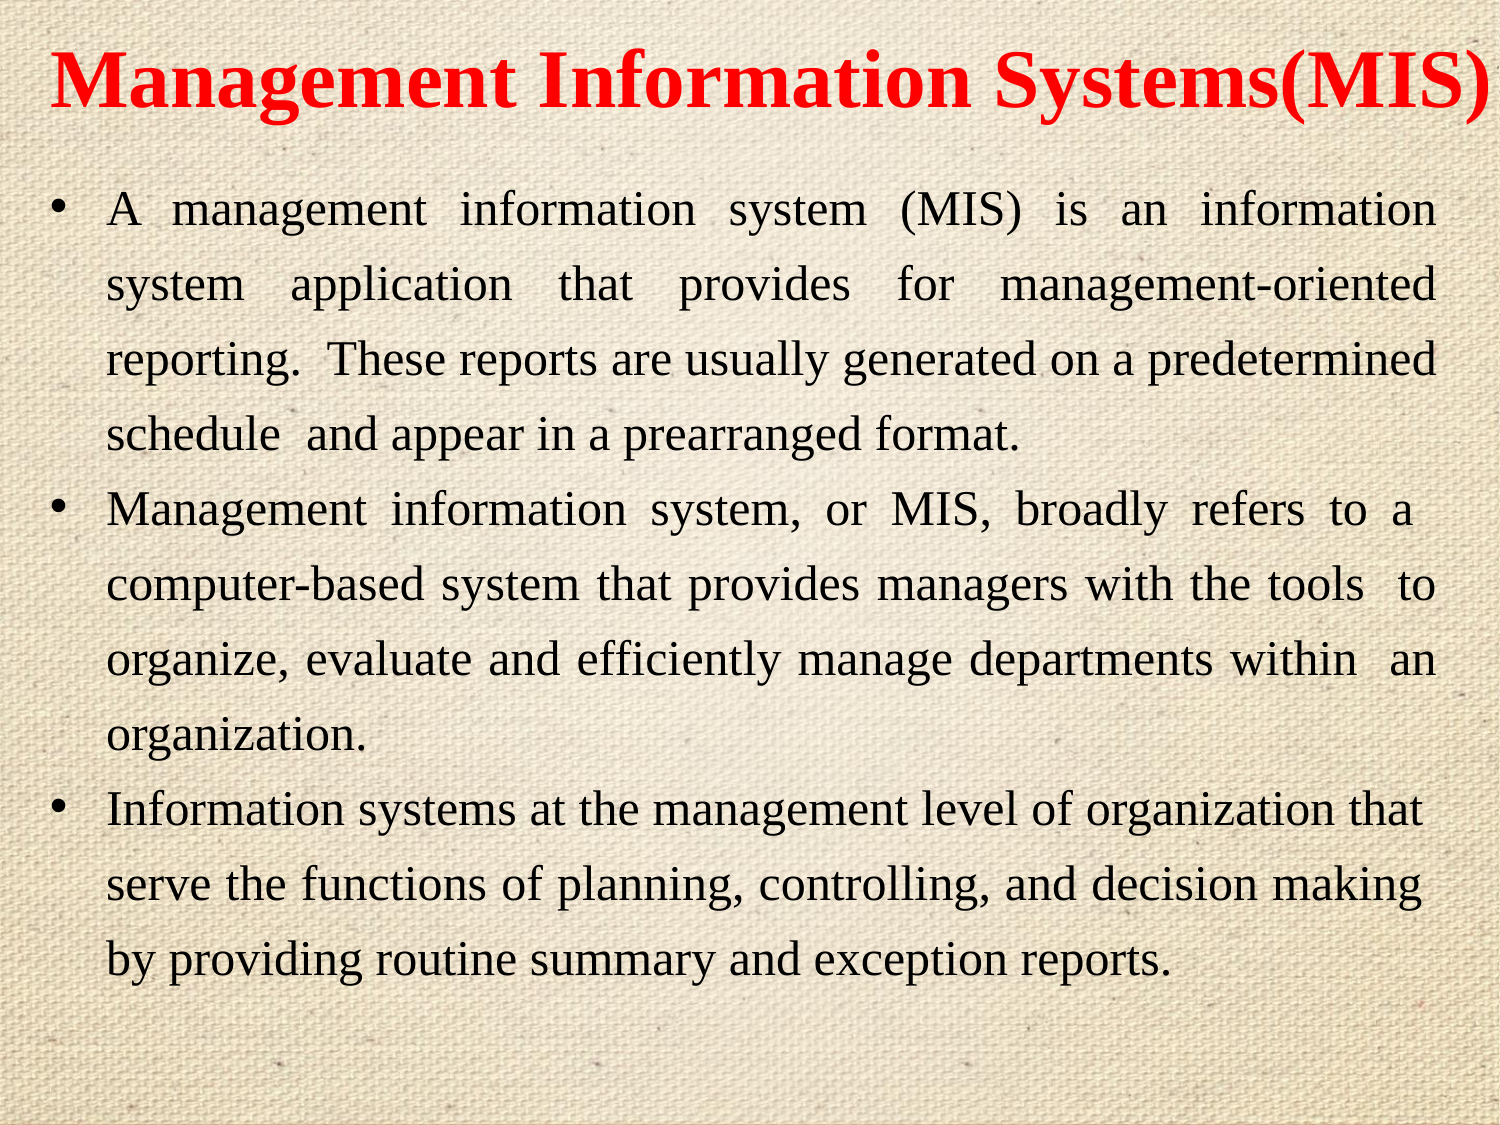

# Management Information Systems(MIS)
A management information system (MIS) is an information system application that provides for management-oriented reporting.  These reports are usually generated on a predetermined schedule  and appear in a prearranged format.
Management information system, or MIS, broadly refers to a  computer-based system that provides managers with the tools  to organize, evaluate and efficiently manage departments within  an organization.
Information systems at the management level of organization that  serve the functions of planning, controlling, and decision making  by providing routine summary and exception reports.